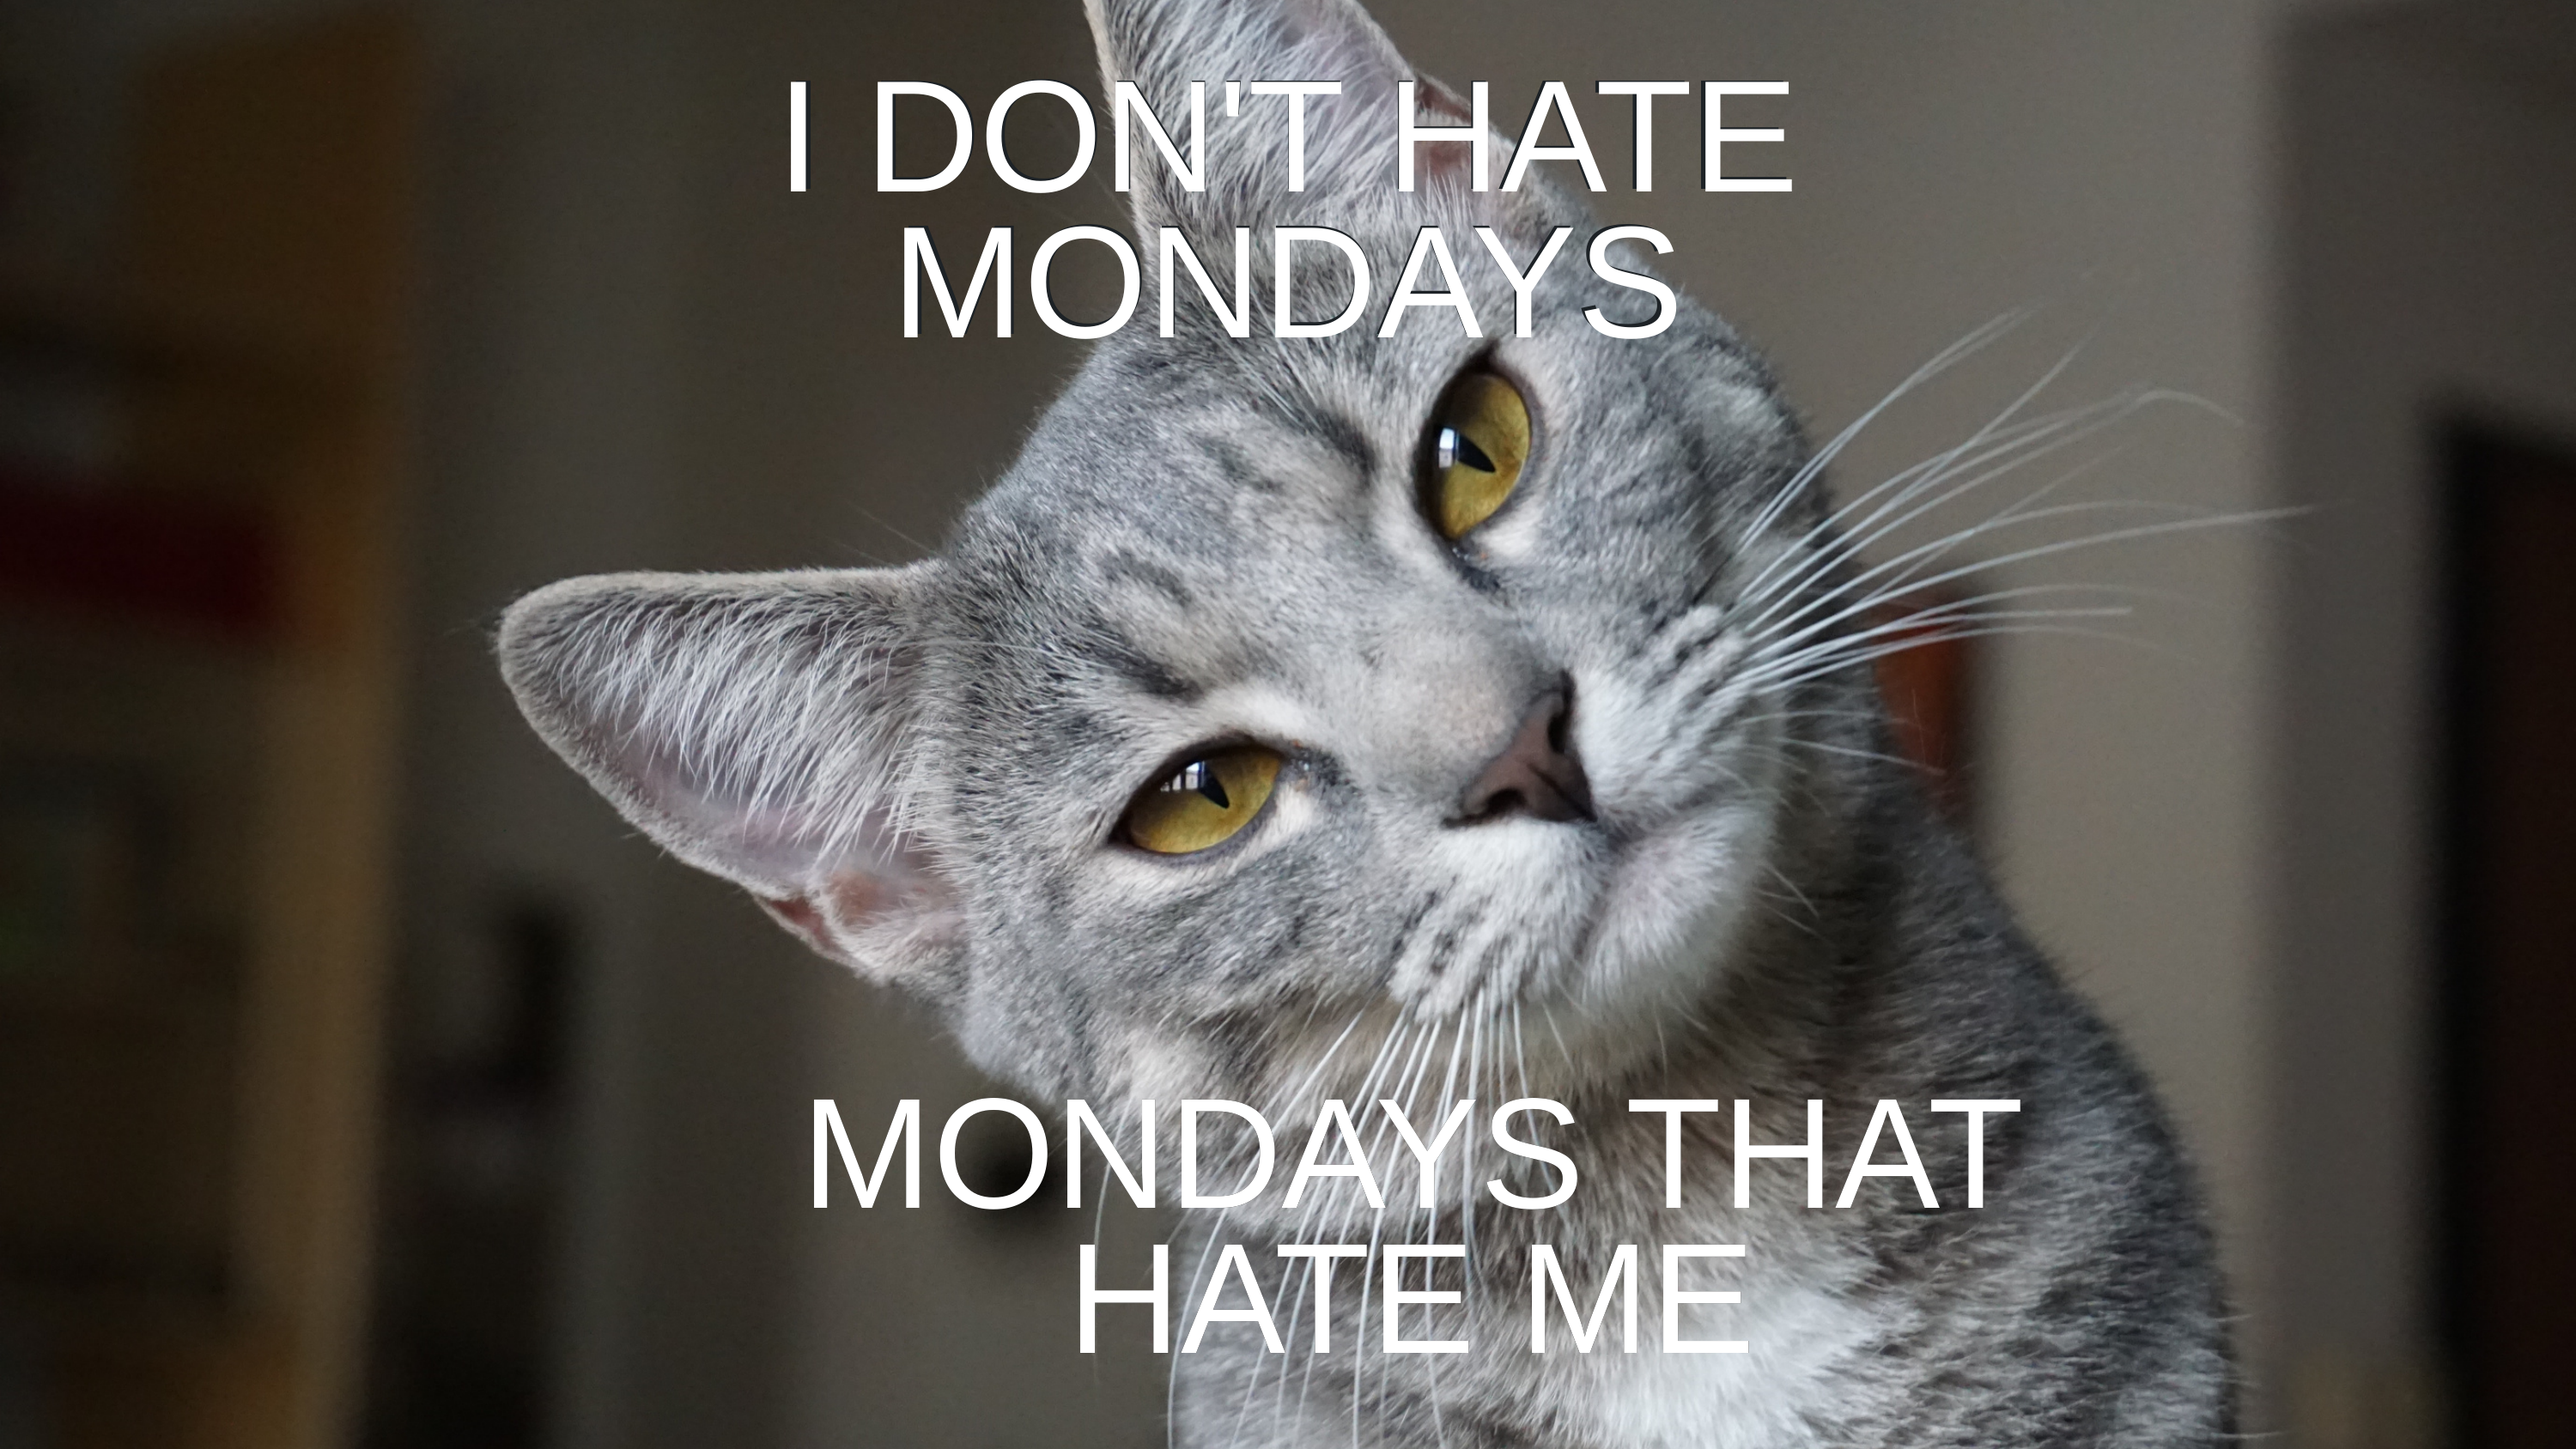

I DON'T HATE MONDAYS
I DON'T HATE MONDAYS
MONDAYS THAT HATE ME
MONDAYS THAT HATE ME